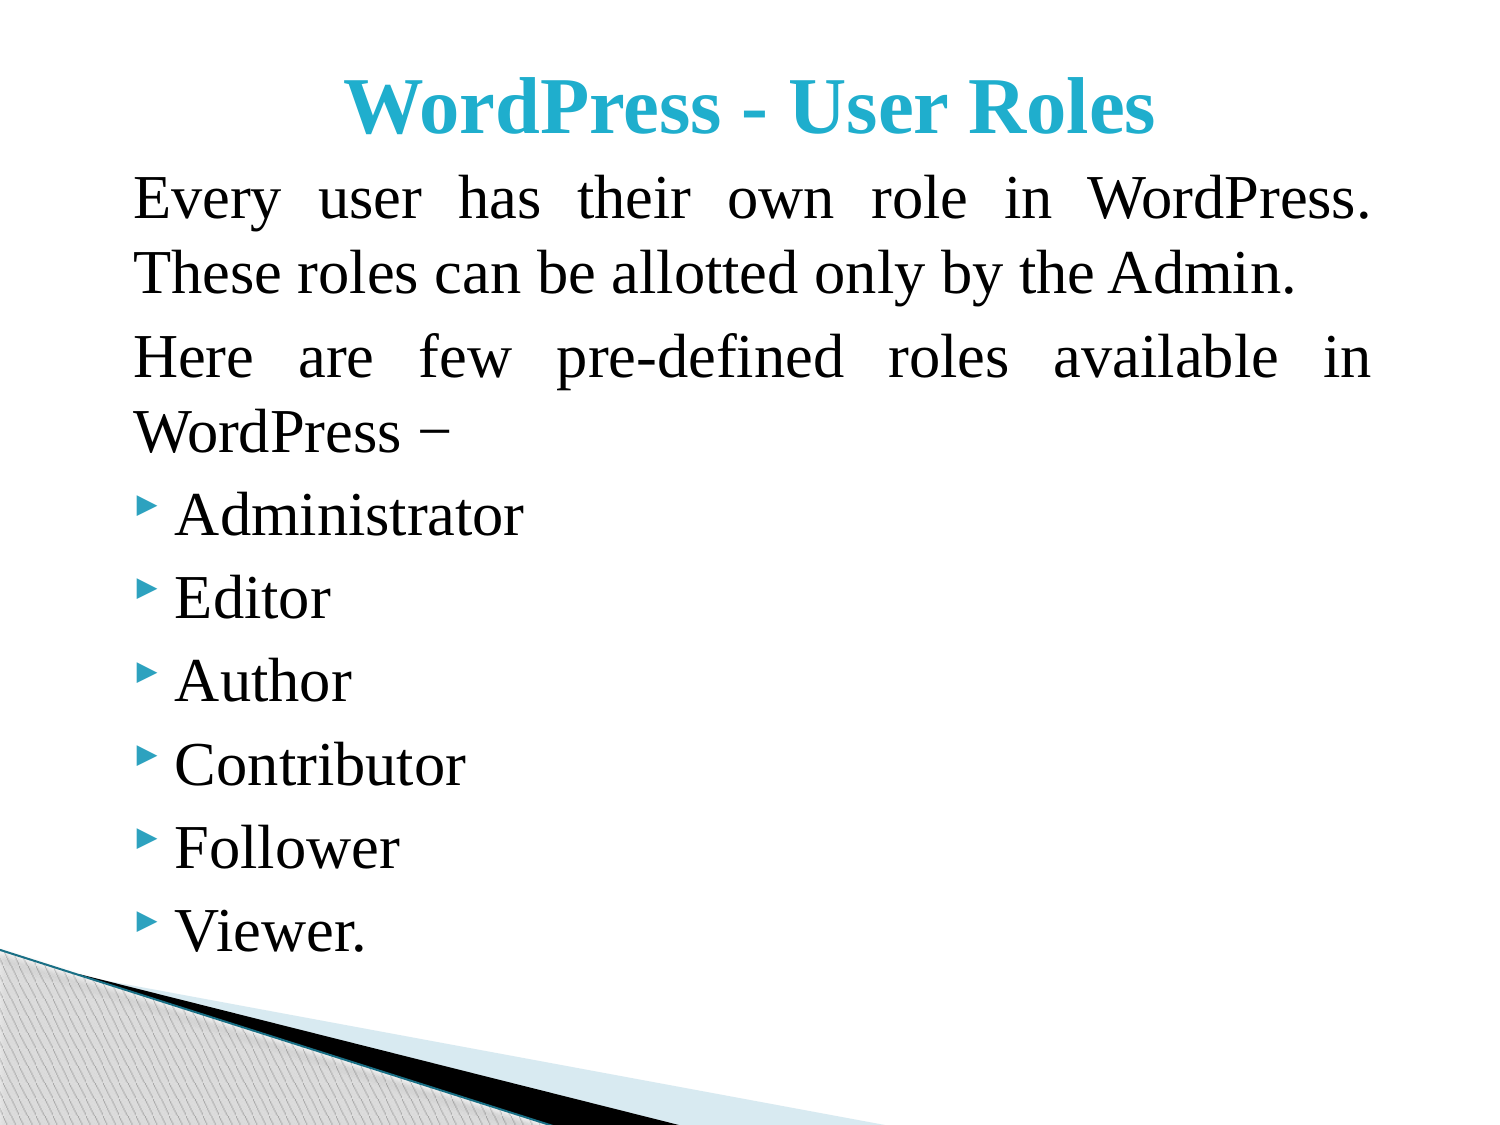

# WordPress - User Roles
Every user has their own role in WordPress. These roles can be allotted only by the Admin.
Here are few pre-defined roles available in WordPress −
Administrator
Editor
Author
Contributor
Follower
Viewer.